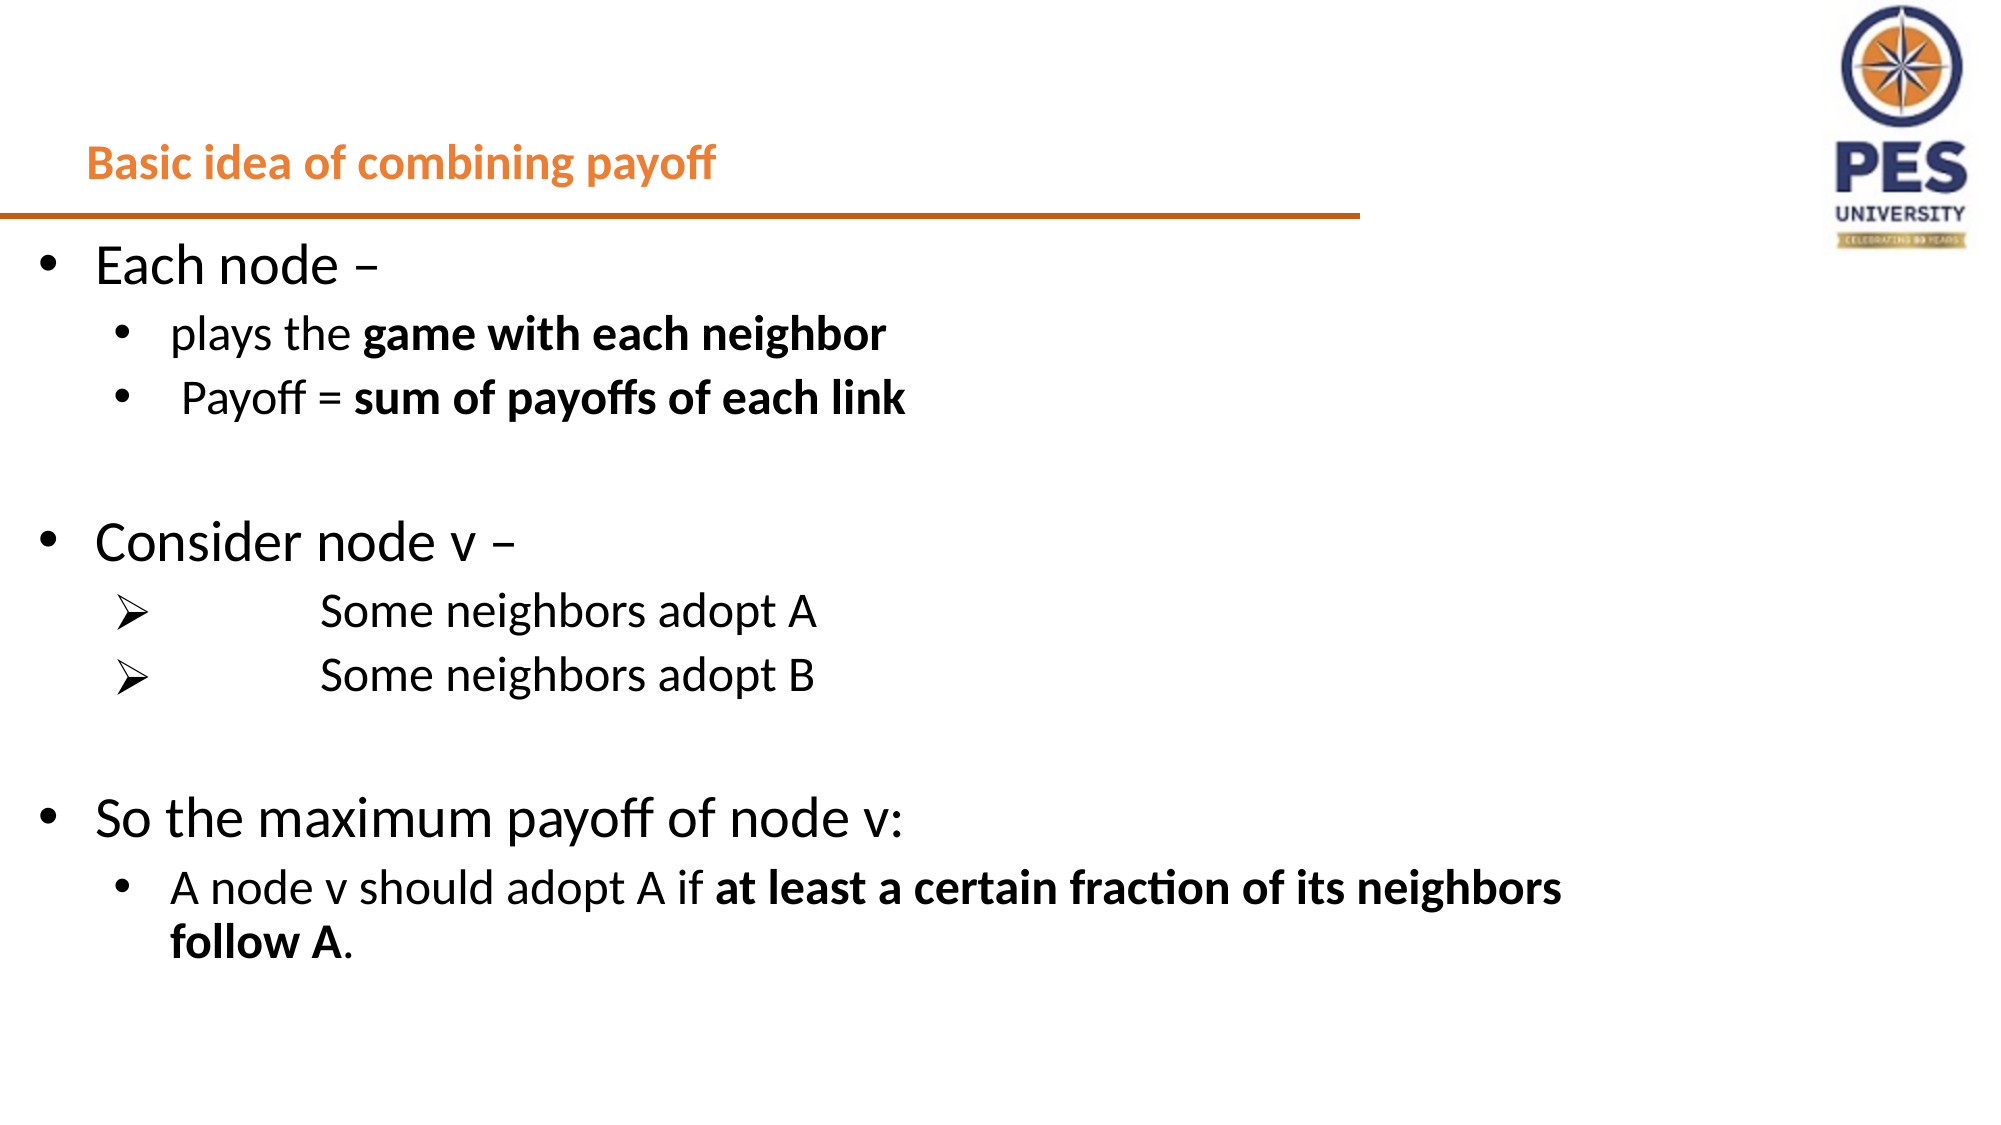

Basic idea of combining payoff
Each node –
plays the game with each neighbor
 Payoff = sum of payoffs of each link

Consider node v –
	Some neighbors adopt A
	Some neighbors adopt B

So the maximum payoff of node v:
A node v should adopt A if at least a certain fraction of its neighbors follow A.